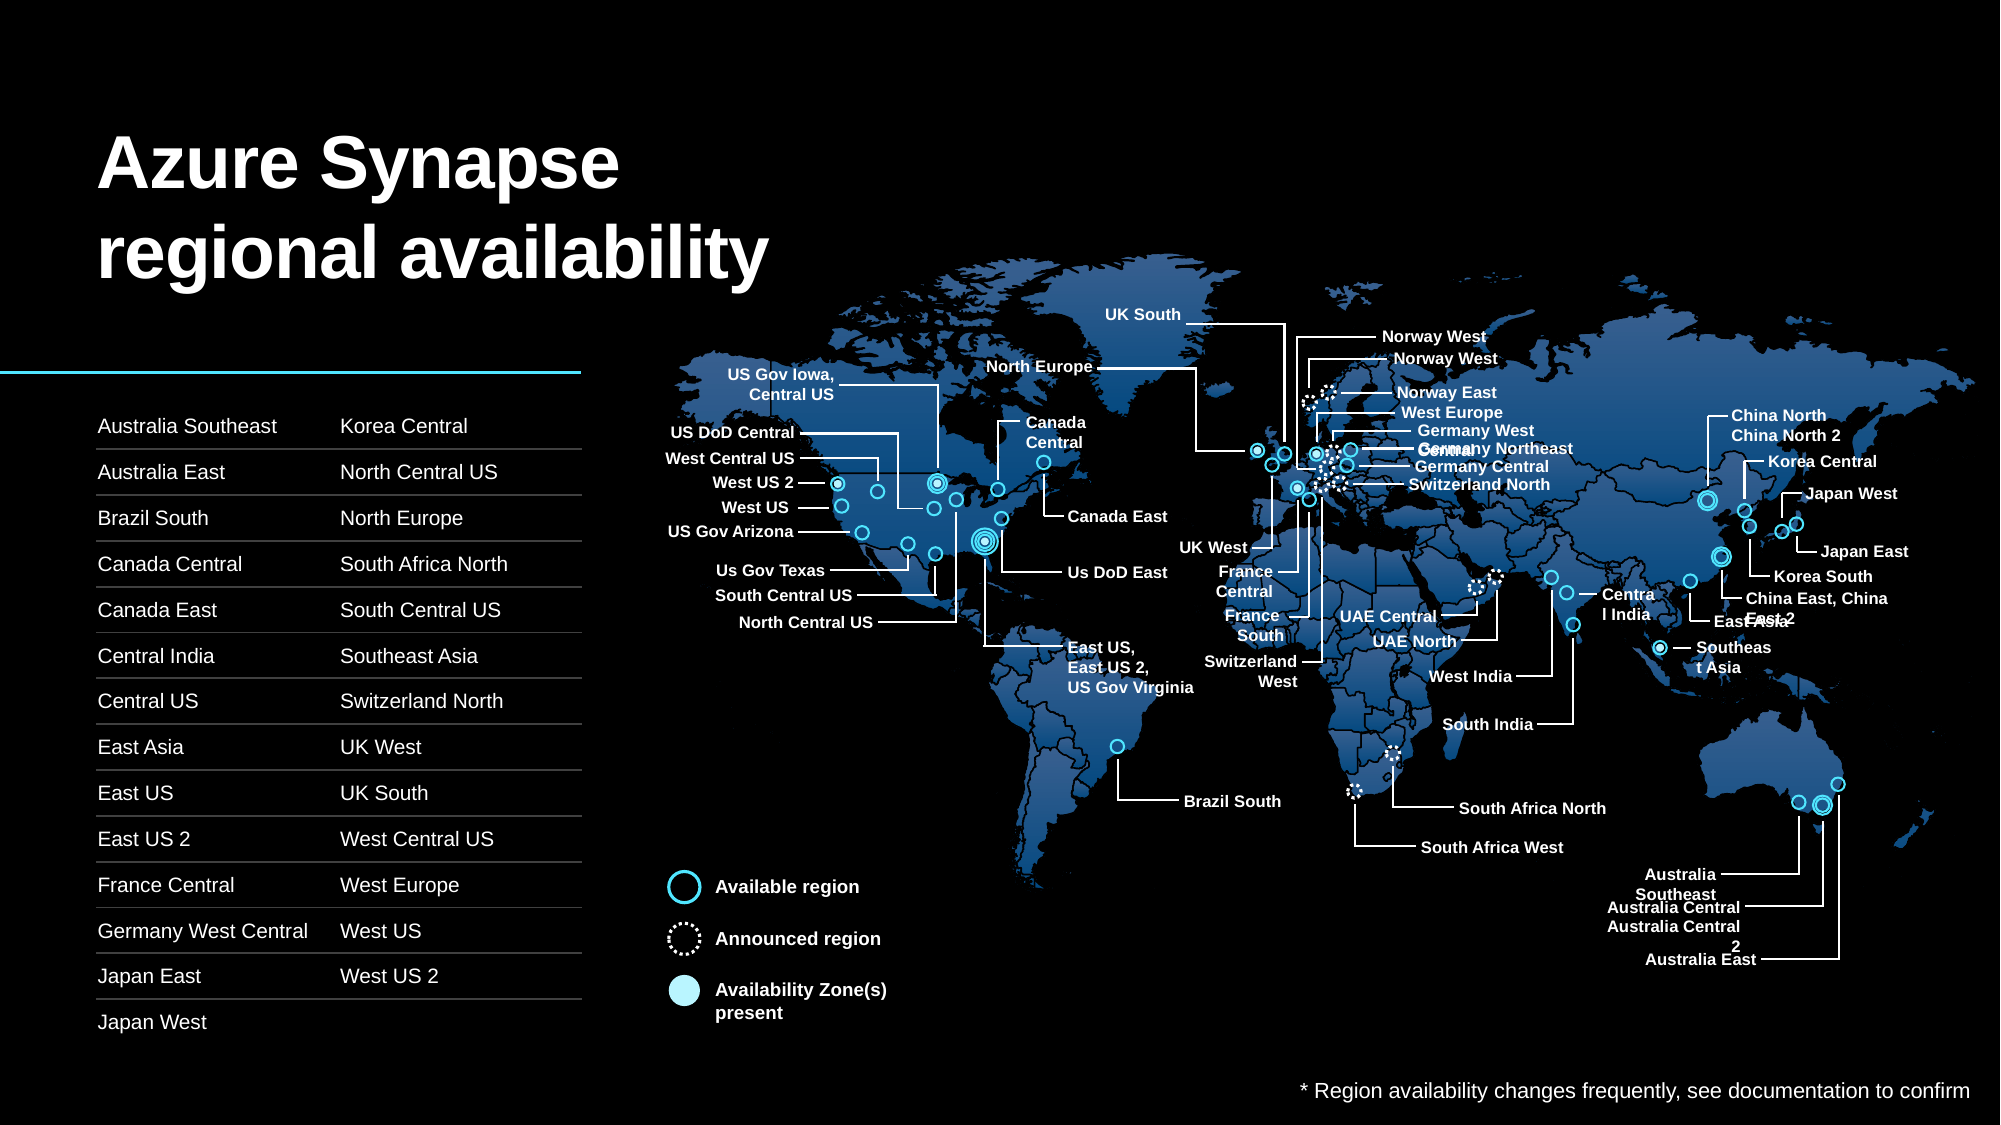

UK South
Norway West
Norway West
North Europe
US Gov Iowa, Central US
Norway East

West Europe
China North
China North 2
Canada Central
Germany West Central
US DoD Central
Germany Northeast

West Central US
Korea Central

Germany Central

West US 2
Canada East

Switzerland North
UK West

Japan West

West US

France Central

France
South

US Gov Arizona

Us DoD East
Japan East

Korea South

Us Gov Texas
South Central US

China East, China East 2

Central India

UAE North
West India
East Asia
UAE Central
North Central US

East US,
East US 2,
US Gov Virginia
Southeast Asia
South India

Switzerland
West

Brazil South
South Africa North

Australia East

South Africa West
Australia Southeast
Australia Central
Australia Central 2

Available region

Announced region

Availability Zone(s) present
Azure Synapse regional availability
| Australia Southeast | Korea Central |
| --- | --- |
| Australia East | North Central US |
| Brazil South | North Europe |
| Canada Central | South Africa North |
| Canada East | South Central US |
| Central India | Southeast Asia |
| Central US | Switzerland North |
| East Asia | UK West |
| East US | UK South |
| East US 2 | West Central US |
| France Central | West Europe |
| Germany West Central | West US |
| Japan East | West US 2 |
| Japan West |  |
* Region availability changes frequently, see documentation to confirm